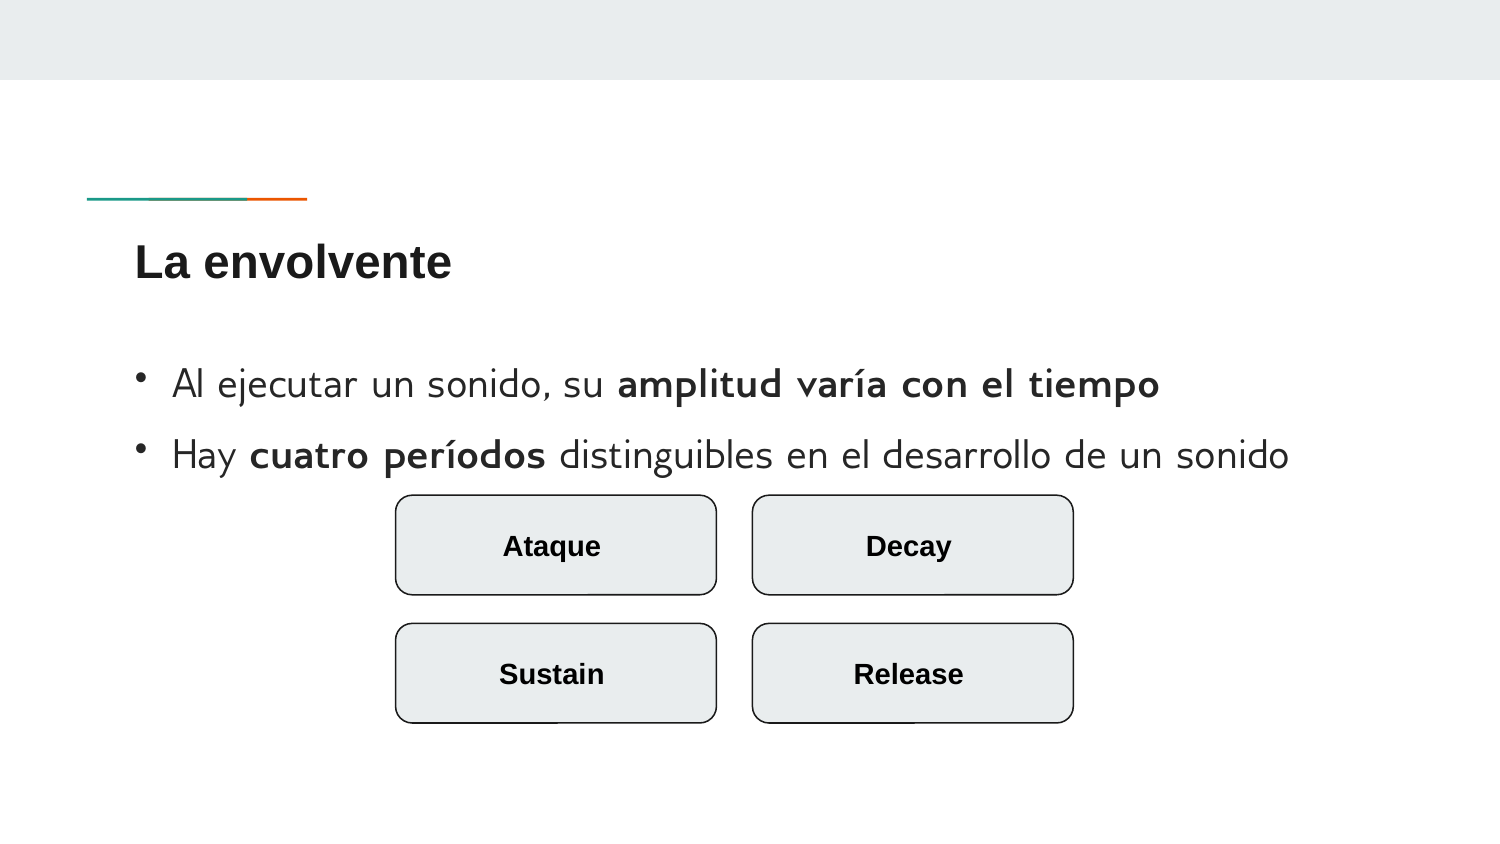

# La envolvente
Al ejecutar un sonido, su amplitud varía con el tiempo
Hay cuatro períodos distinguibles en el desarrollo de un sonido
Ataque
Decay
Sustain
Release